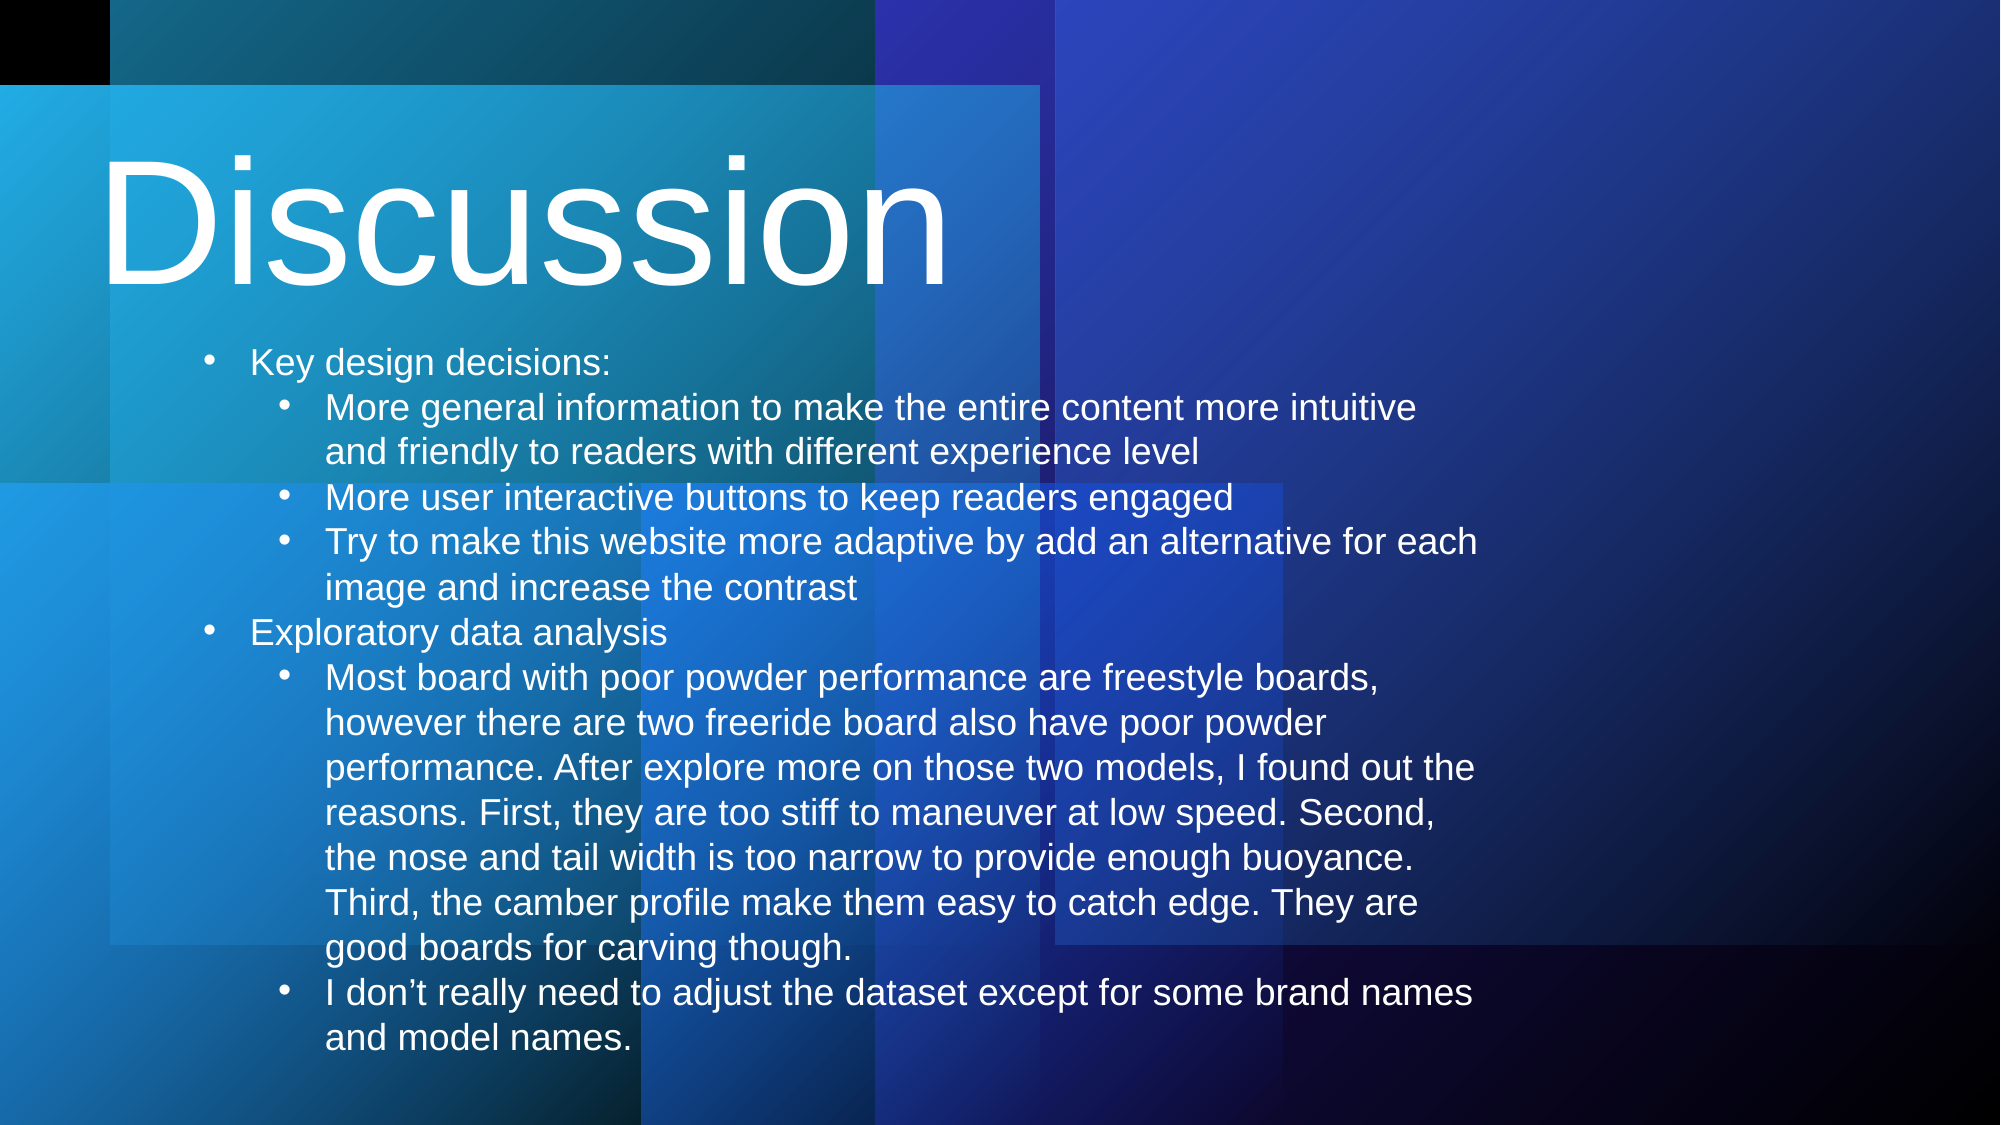

# Discussion
Key design decisions:
More general information to make the entire content more intuitive and friendly to readers with different experience level
More user interactive buttons to keep readers engaged
Try to make this website more adaptive by add an alternative for each image and increase the contrast
Exploratory data analysis
Most board with poor powder performance are freestyle boards, however there are two freeride board also have poor powder performance. After explore more on those two models, I found out the reasons. First, they are too stiff to maneuver at low speed. Second, the nose and tail width is too narrow to provide enough buoyance. Third, the camber profile make them easy to catch edge. They are good boards for carving though.
I don’t really need to adjust the dataset except for some brand names and model names.